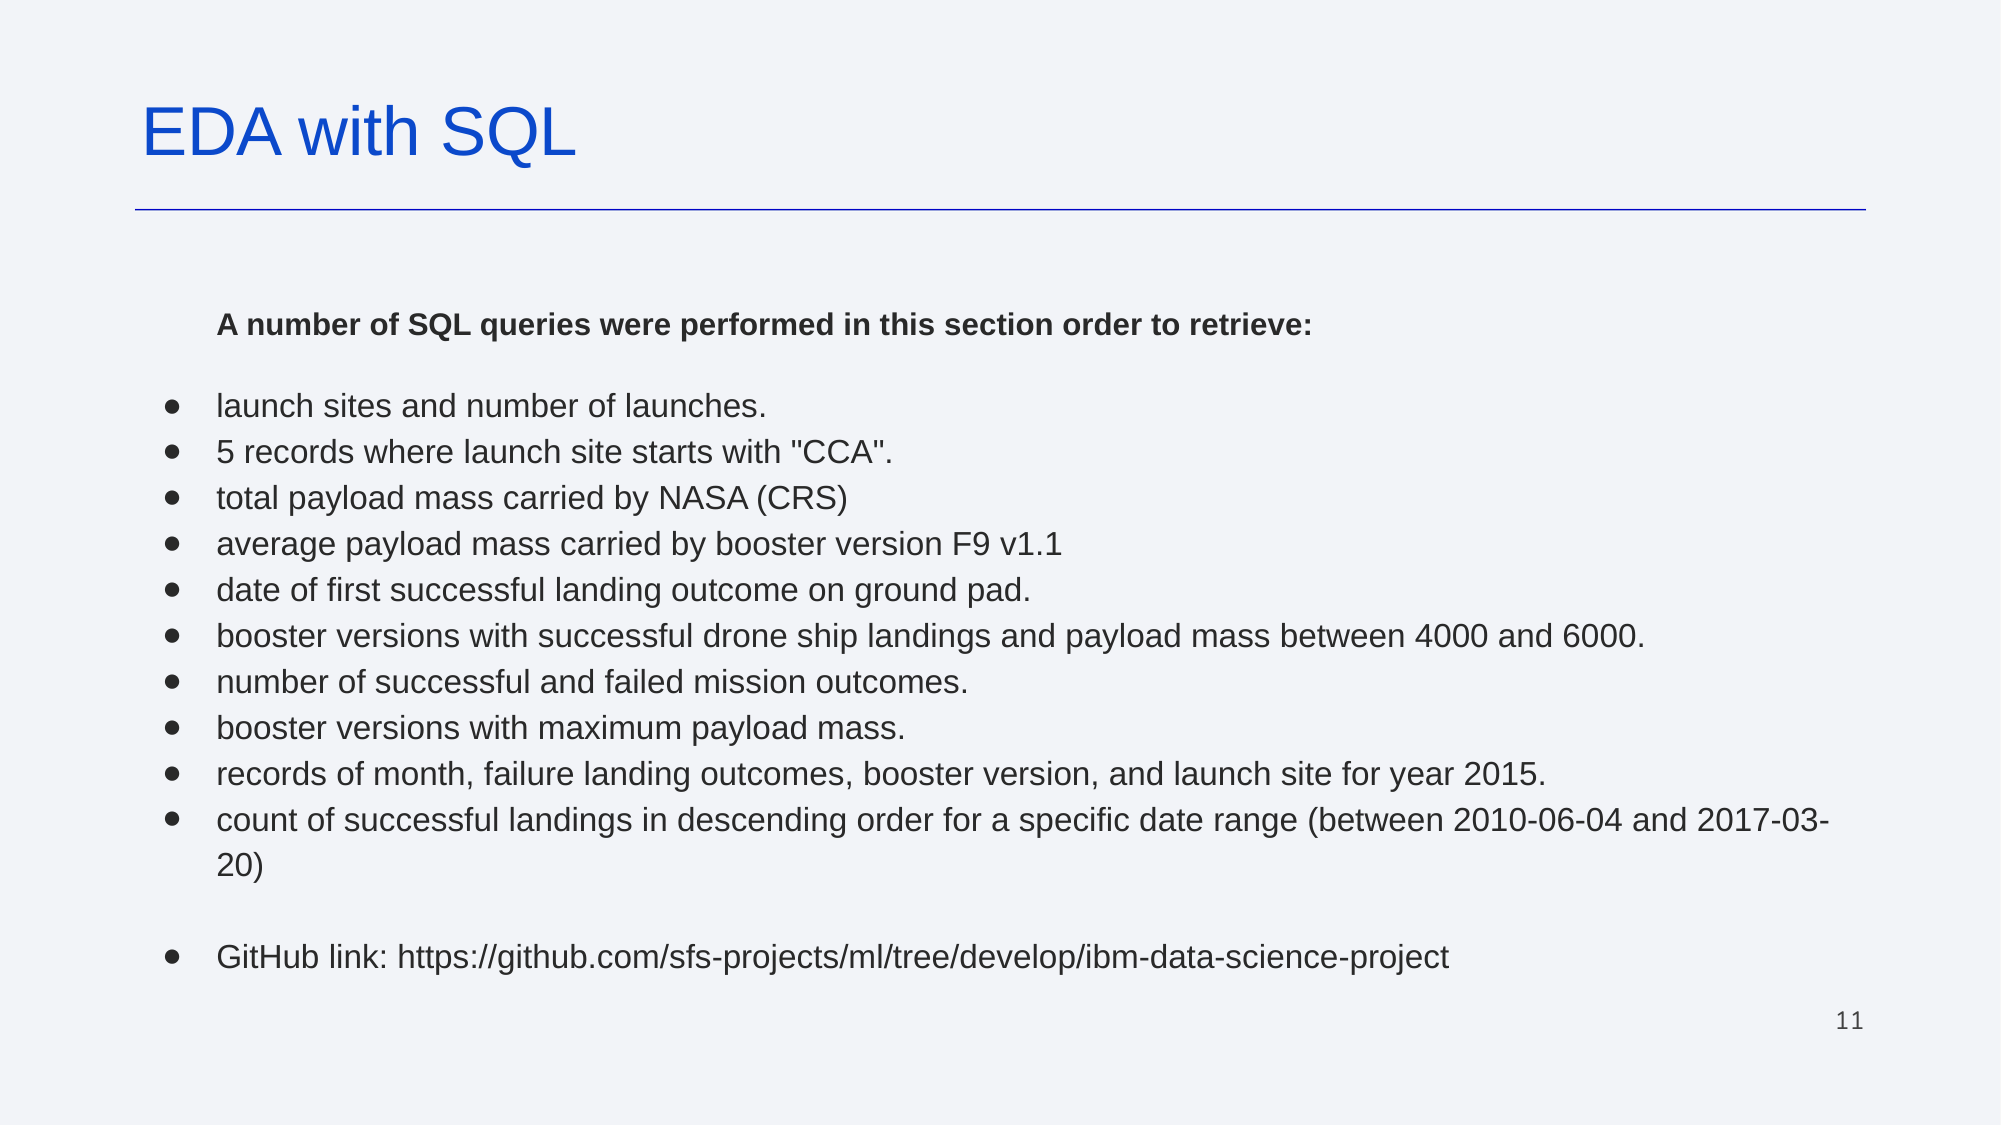

EDA with SQL
A number of SQL queries were performed in this section order to retrieve:

launch sites and number of launches.
5 records where launch site starts with "CCA".
total payload mass carried by NASA (CRS)
average payload mass carried by booster version F9 v1.1
date of first successful landing outcome on ground pad.
booster versions with successful drone ship landings and payload mass between 4000 and 6000.
number of successful and failed mission outcomes.
booster versions with maximum payload mass.
records of month, failure landing outcomes, booster version, and launch site for year 2015.
count of successful landings in descending order for a specific date range (between 2010-06-04 and 2017-03-20)
GitHub link: https://github.com/sfs-projects/ml/tree/develop/ibm-data-science-project
11